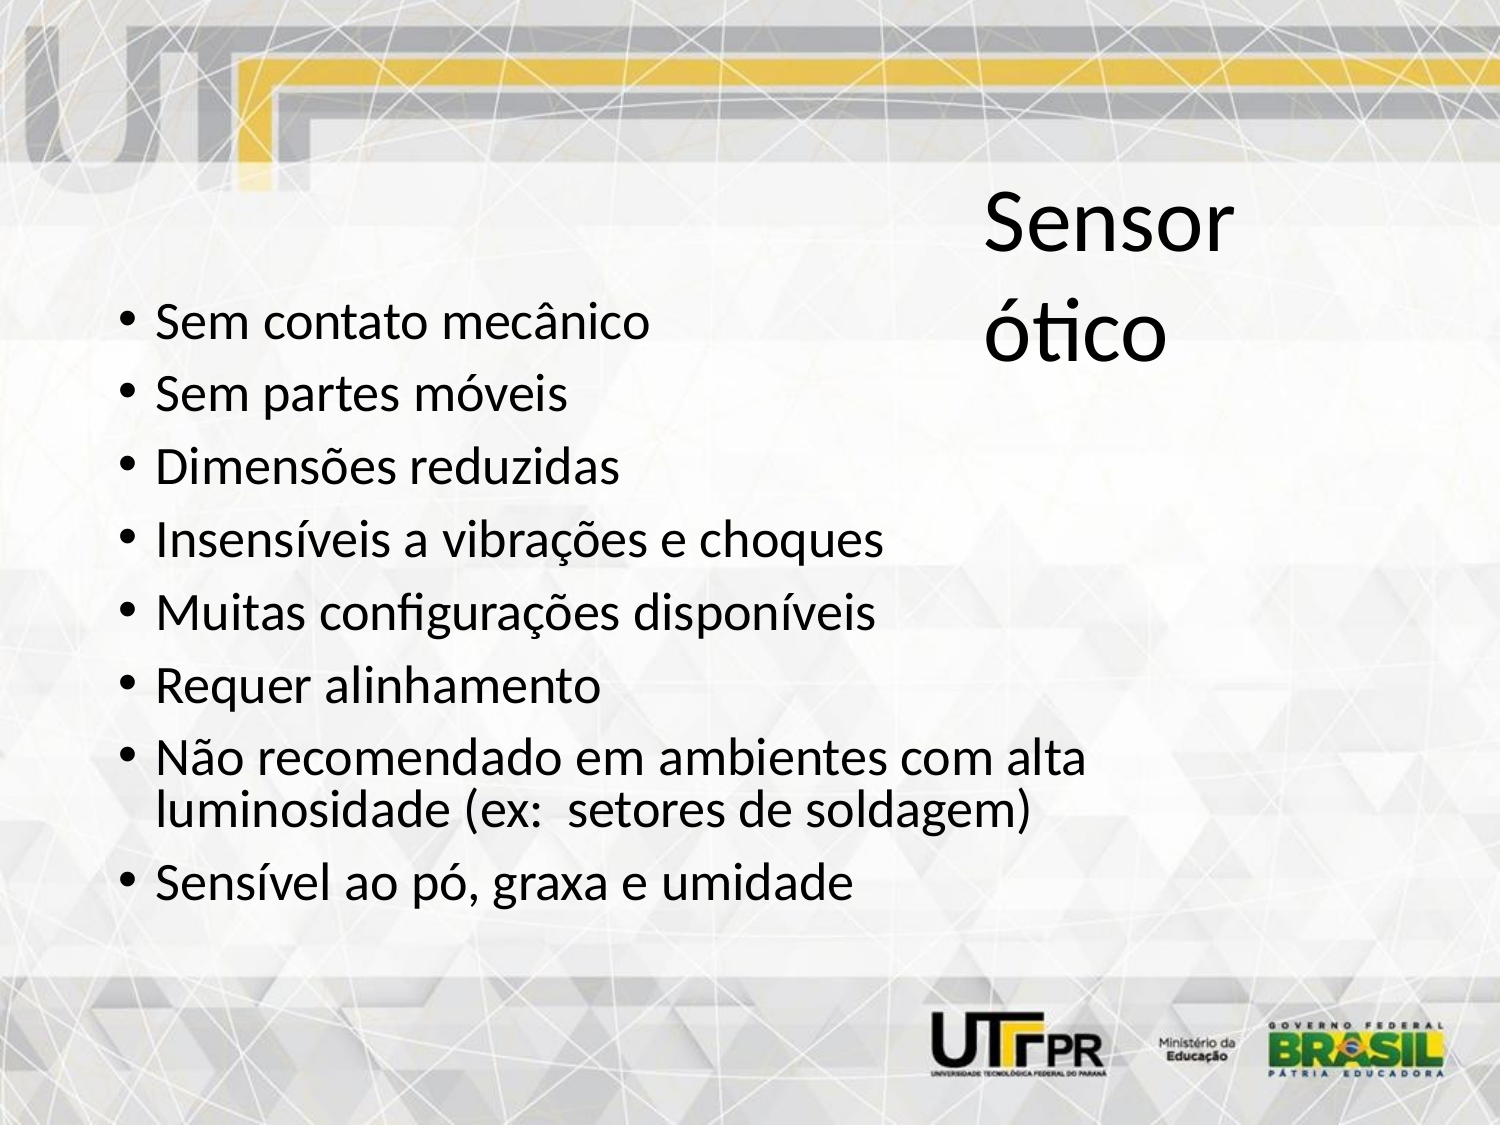

# Sensor ótico
Sem contato mecânico
Sem partes móveis
Dimensões reduzidas
Insensíveis a vibrações e choques
Muitas configurações disponíveis
Requer alinhamento
Não recomendado em ambientes com alta luminosidade (ex:  setores de soldagem)
Sensível ao pó, graxa e umidade